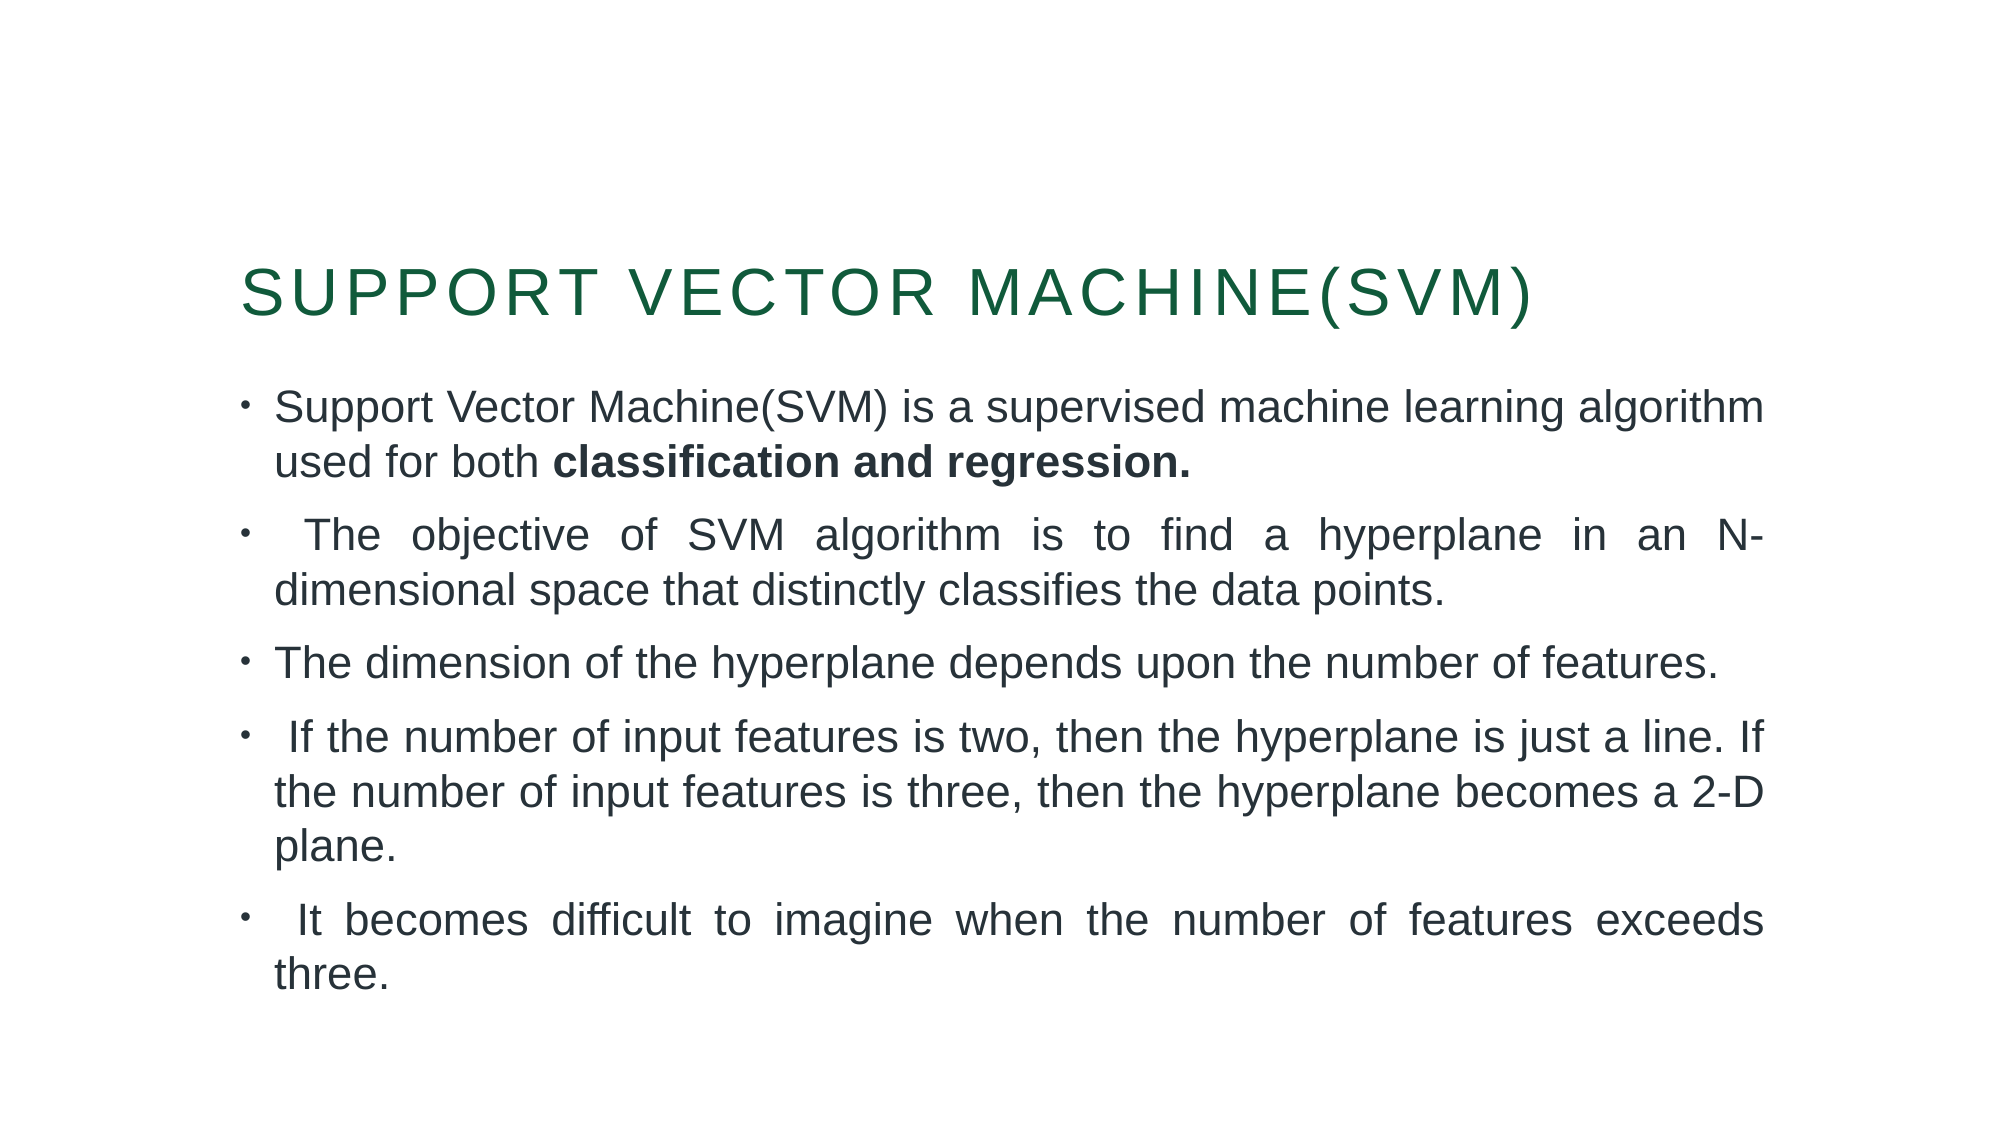

# Support Vector Machine(SVM)
Support Vector Machine(SVM) is a supervised machine learning algorithm used for both classification and regression.
 The objective of SVM algorithm is to find a hyperplane in an N-dimensional space that distinctly classifies the data points.
The dimension of the hyperplane depends upon the number of features.
 If the number of input features is two, then the hyperplane is just a line. If the number of input features is three, then the hyperplane becomes a 2-D plane.
 It becomes difficult to imagine when the number of features exceeds three.